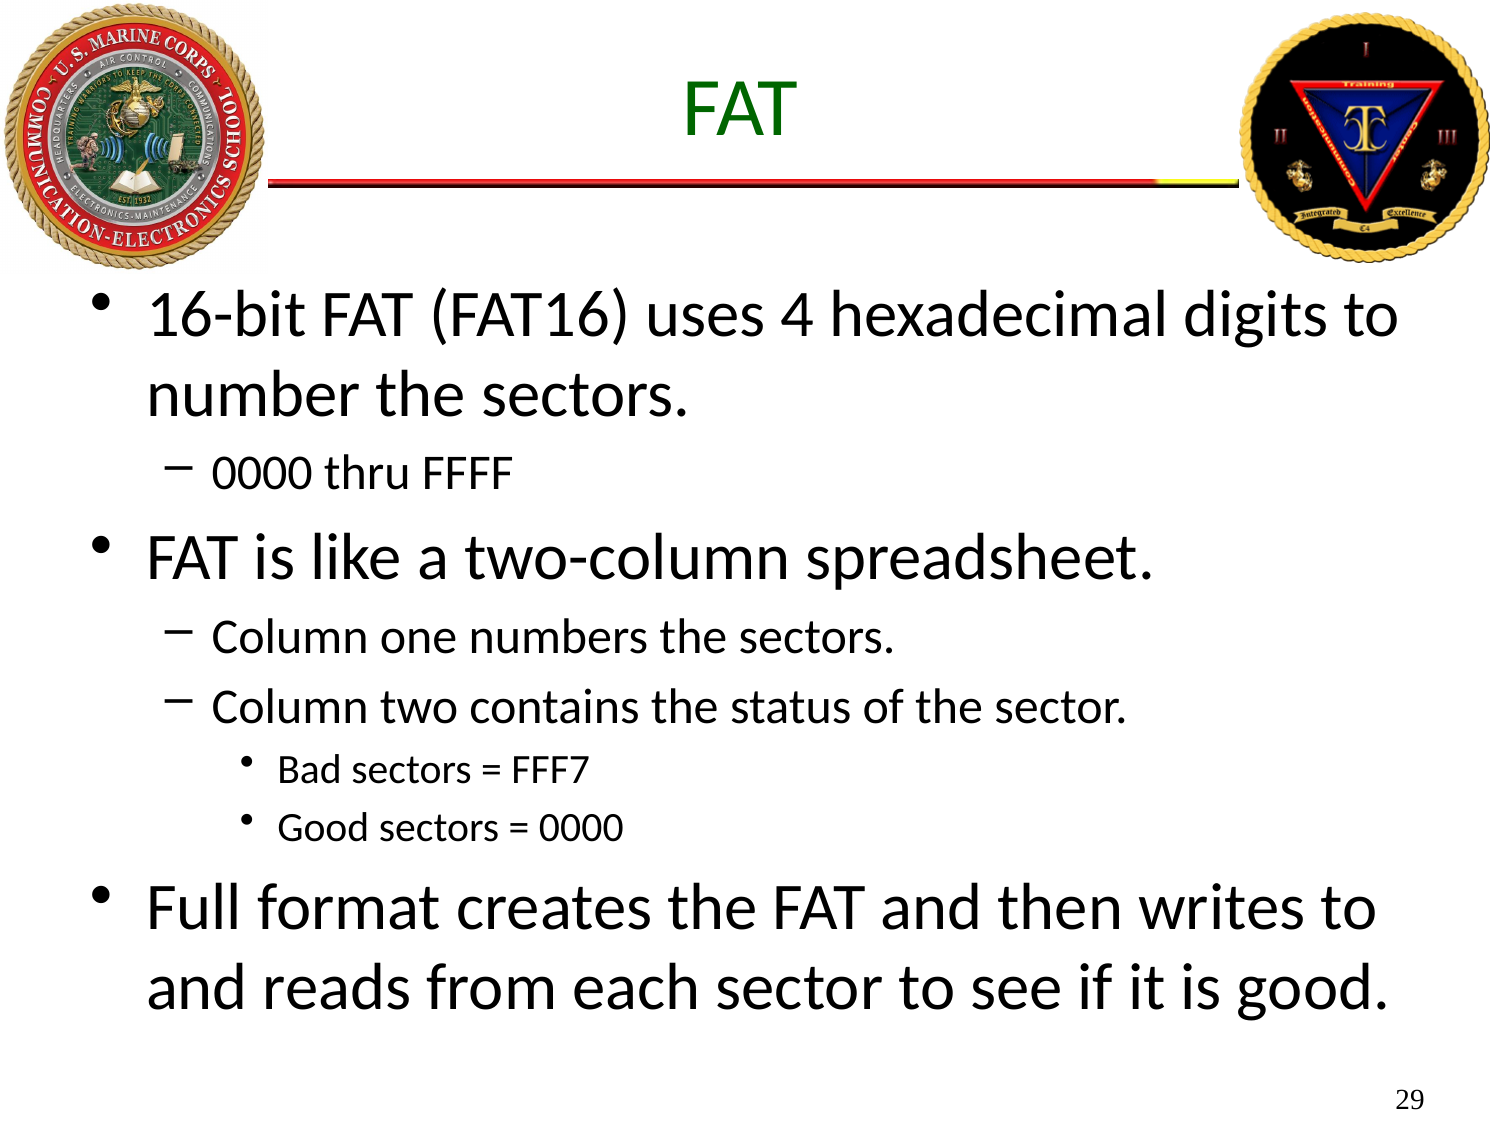

# FAT
16-bit FAT (FAT16) uses 4 hexadecimal digits to number the sectors.
0000 thru FFFF
FAT is like a two-column spreadsheet.
Column one numbers the sectors.
Column two contains the status of the sector.
Bad sectors = FFF7
Good sectors = 0000
Full format creates the FAT and then writes to and reads from each sector to see if it is good.